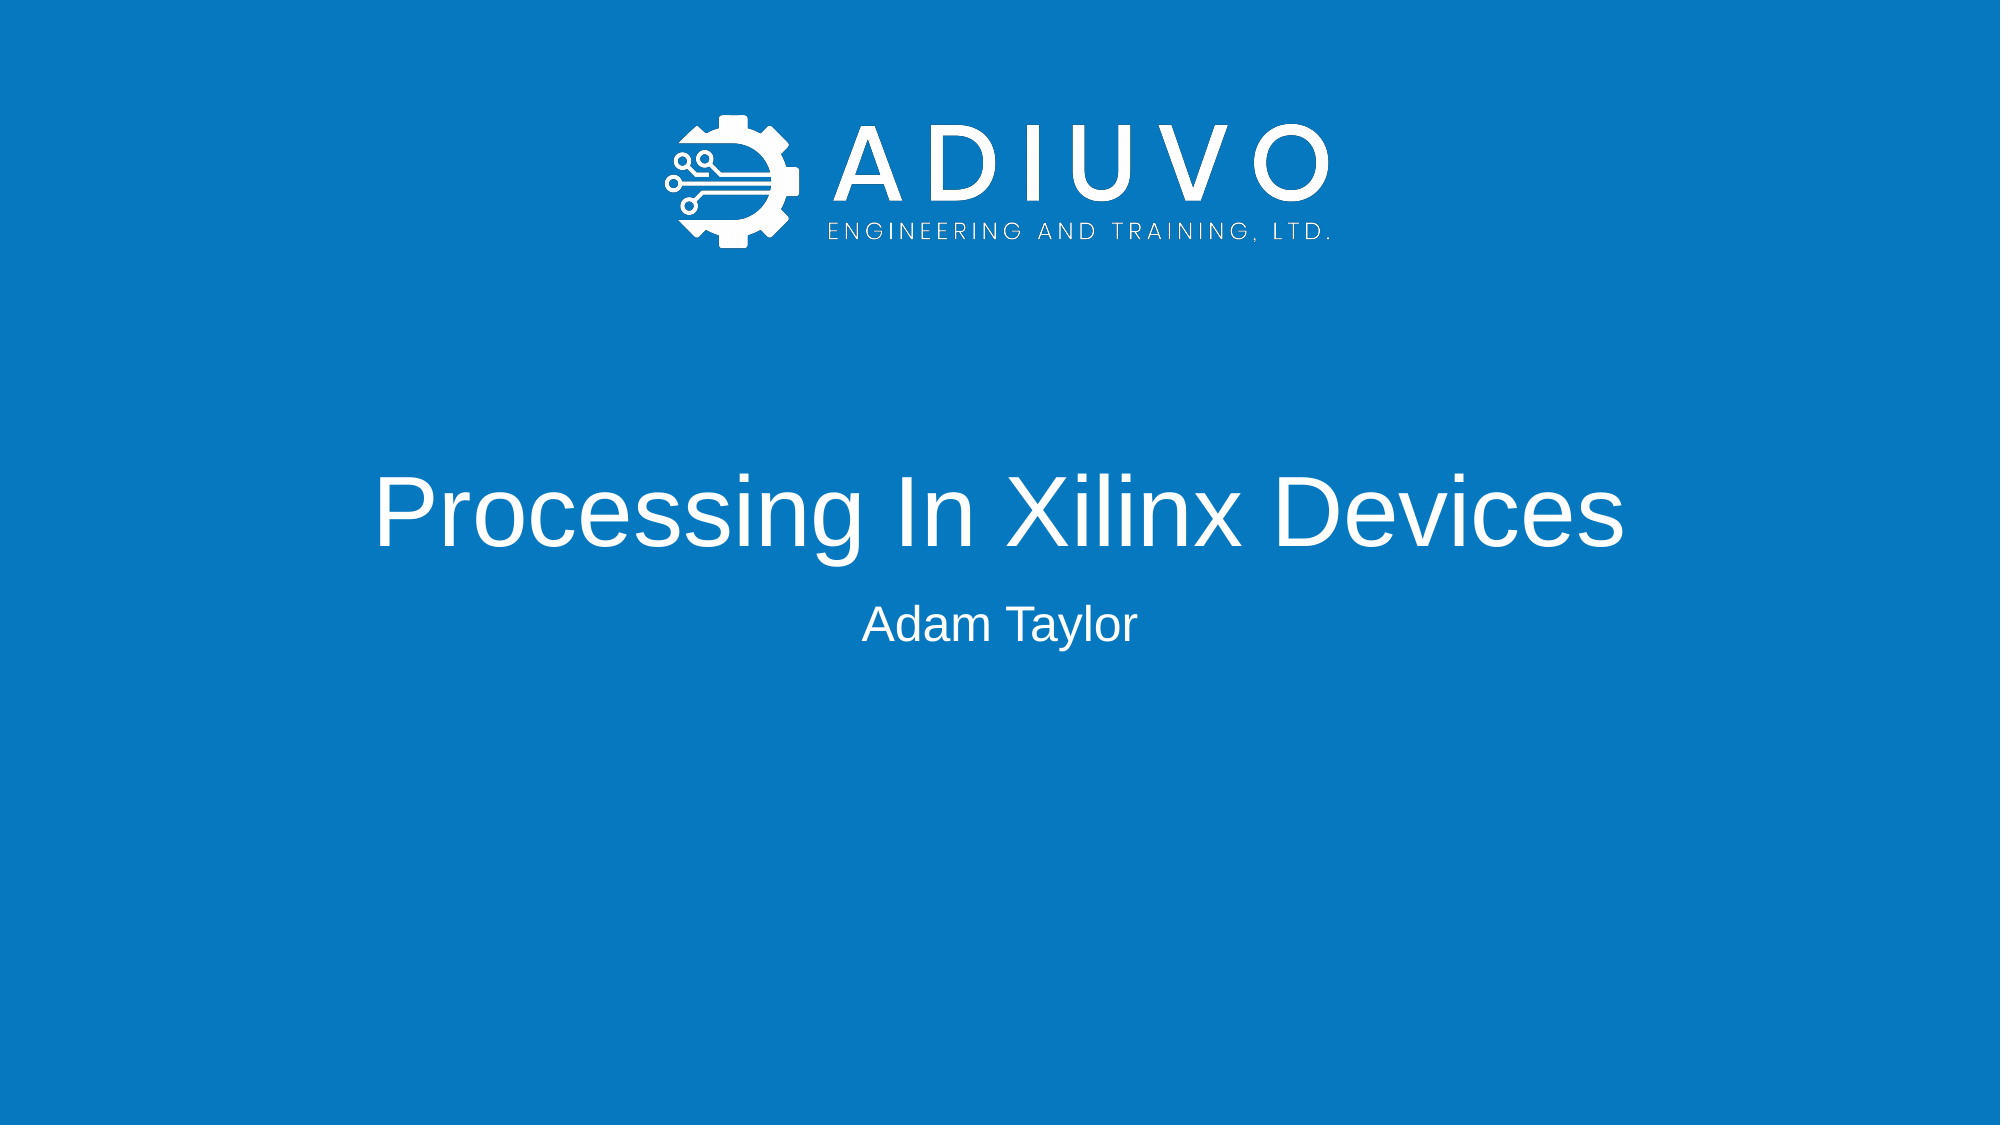

# Processing In Xilinx Devices
Adam Taylor